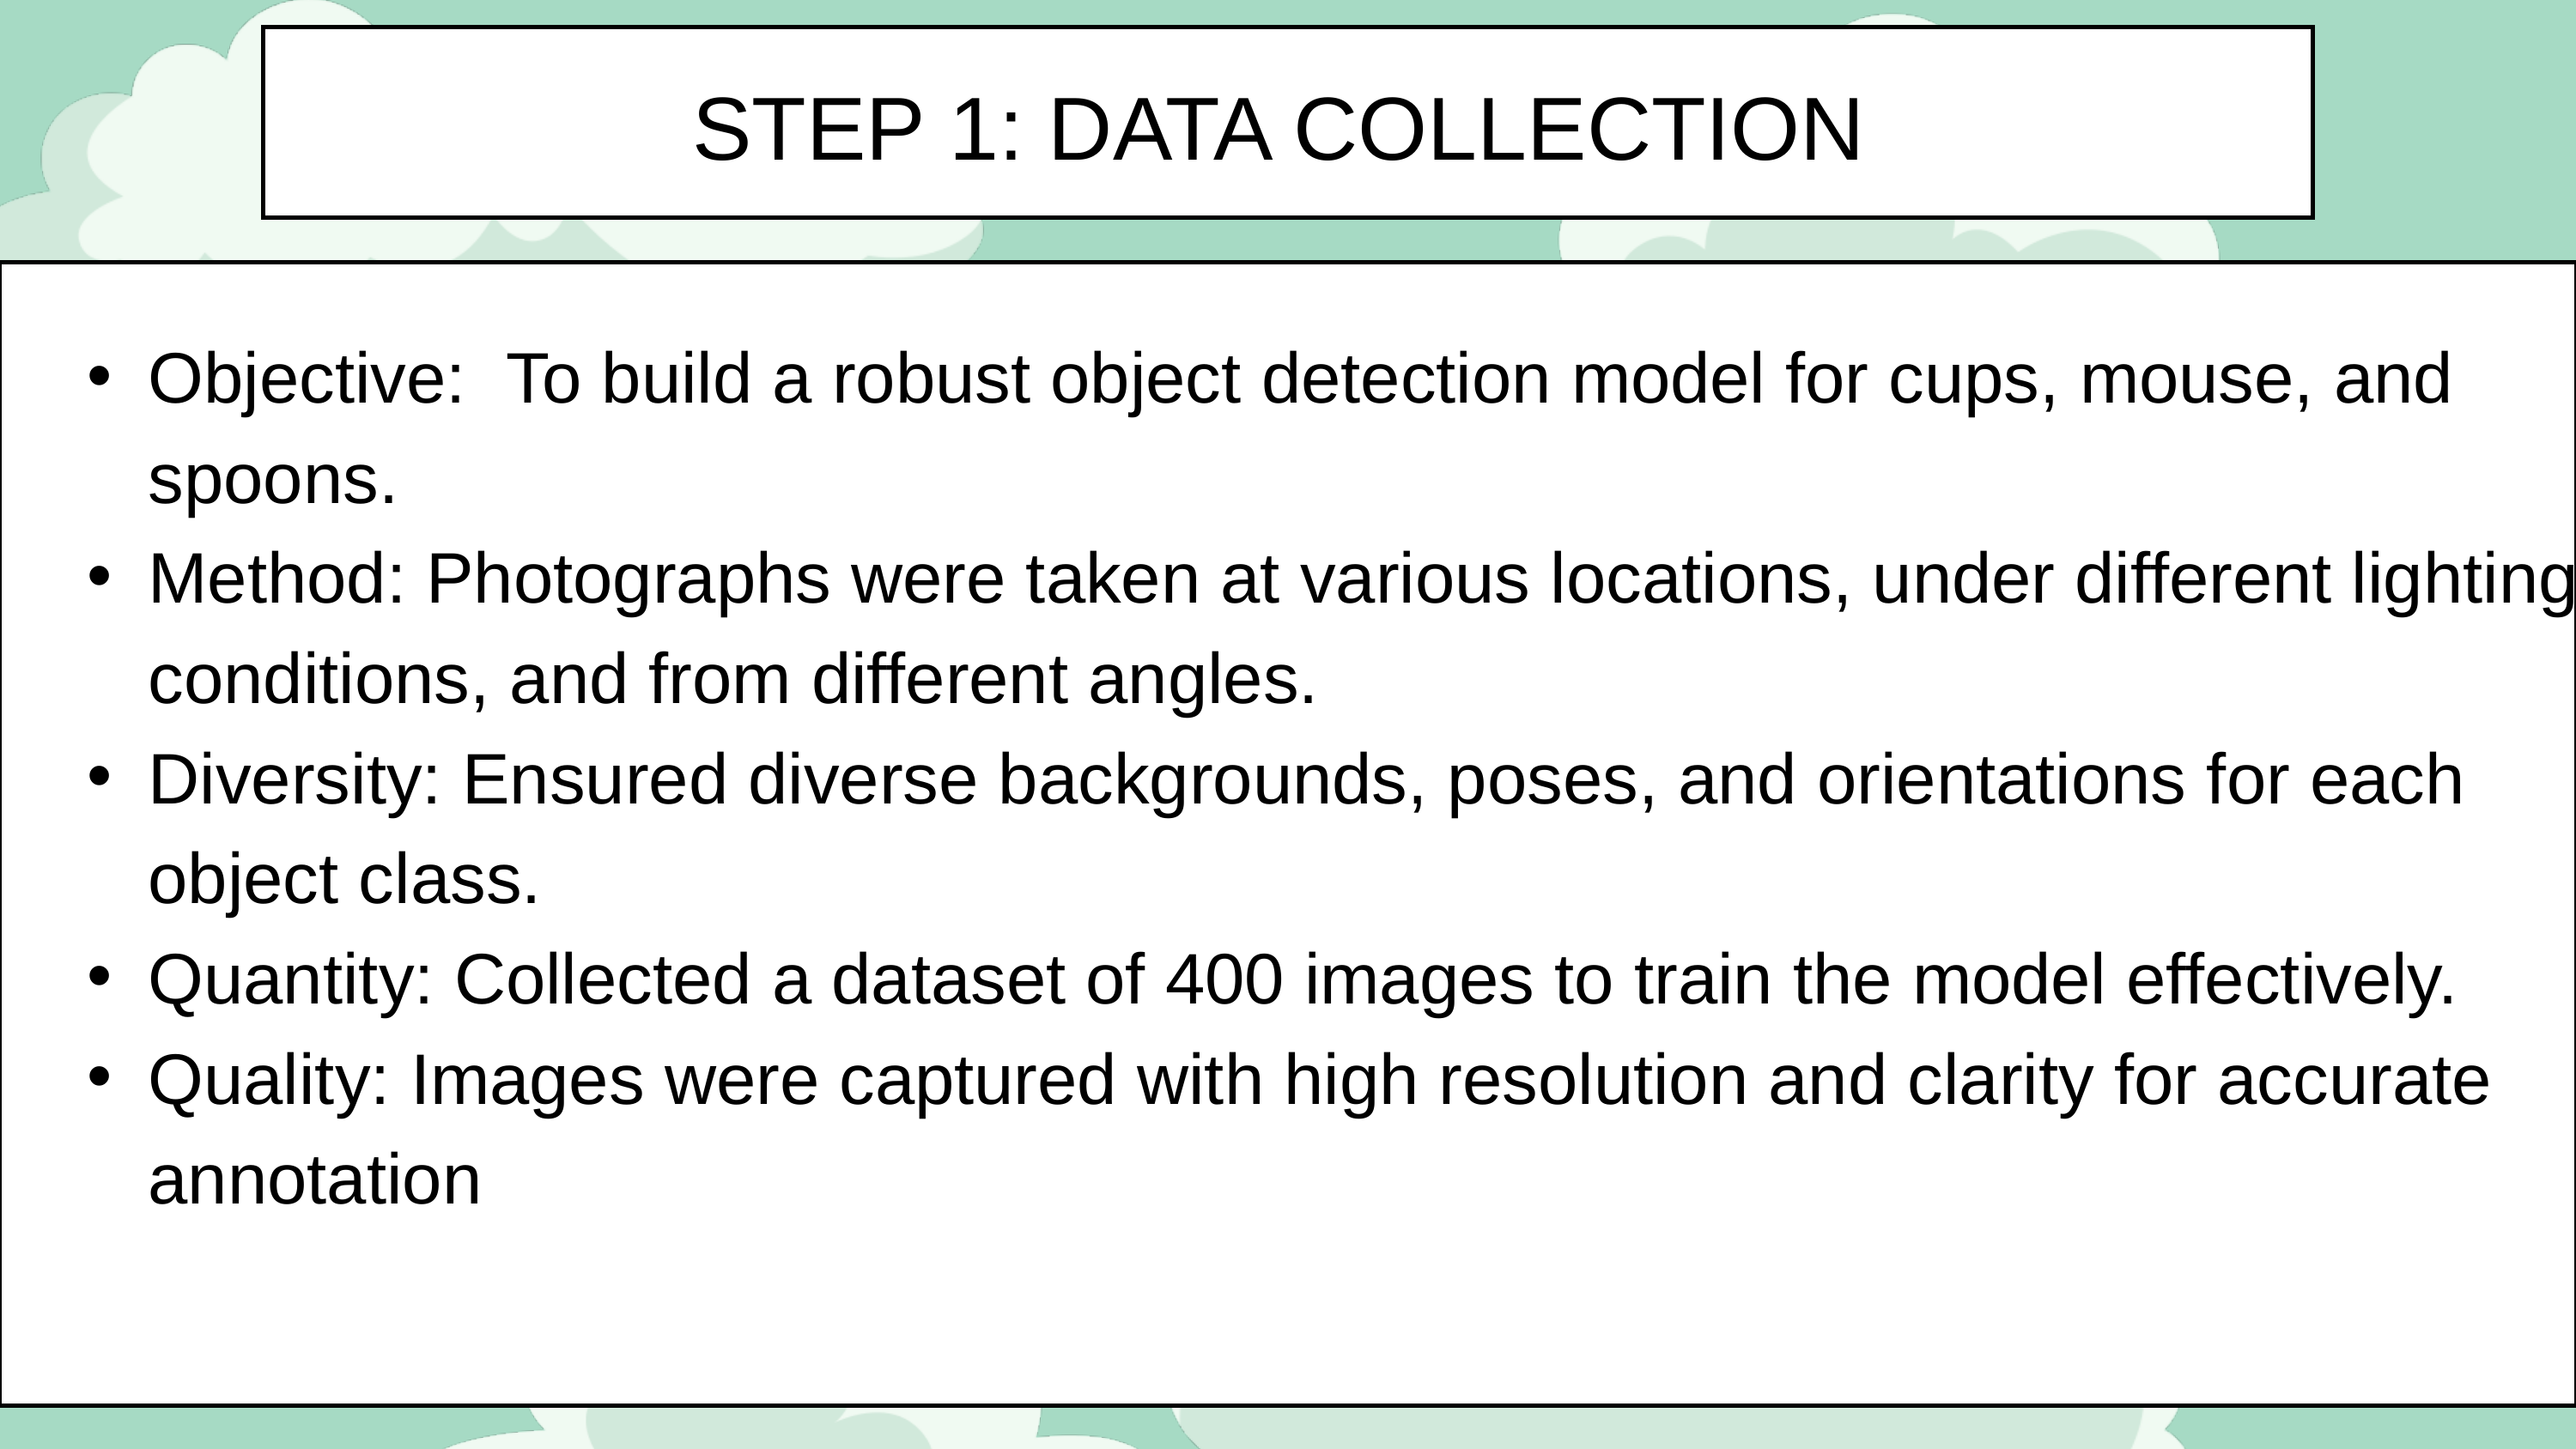

STEP 1: DATA COLLECTION

Objective: To build a robust object detection model for cups, mice, and spoons.

Objective:  To build a robust object detection model for cups, mouse, and spoons.
Method: Photographs were taken at various locations, under different lighting conditions, and from different angles.
Diversity: Ensured diverse backgrounds, poses, and orientations for each object class.
Quantity: Collected a dataset of 400 images to train the model effectively.
Quality: Images were captured with high resolution and clarity for accurate annotation